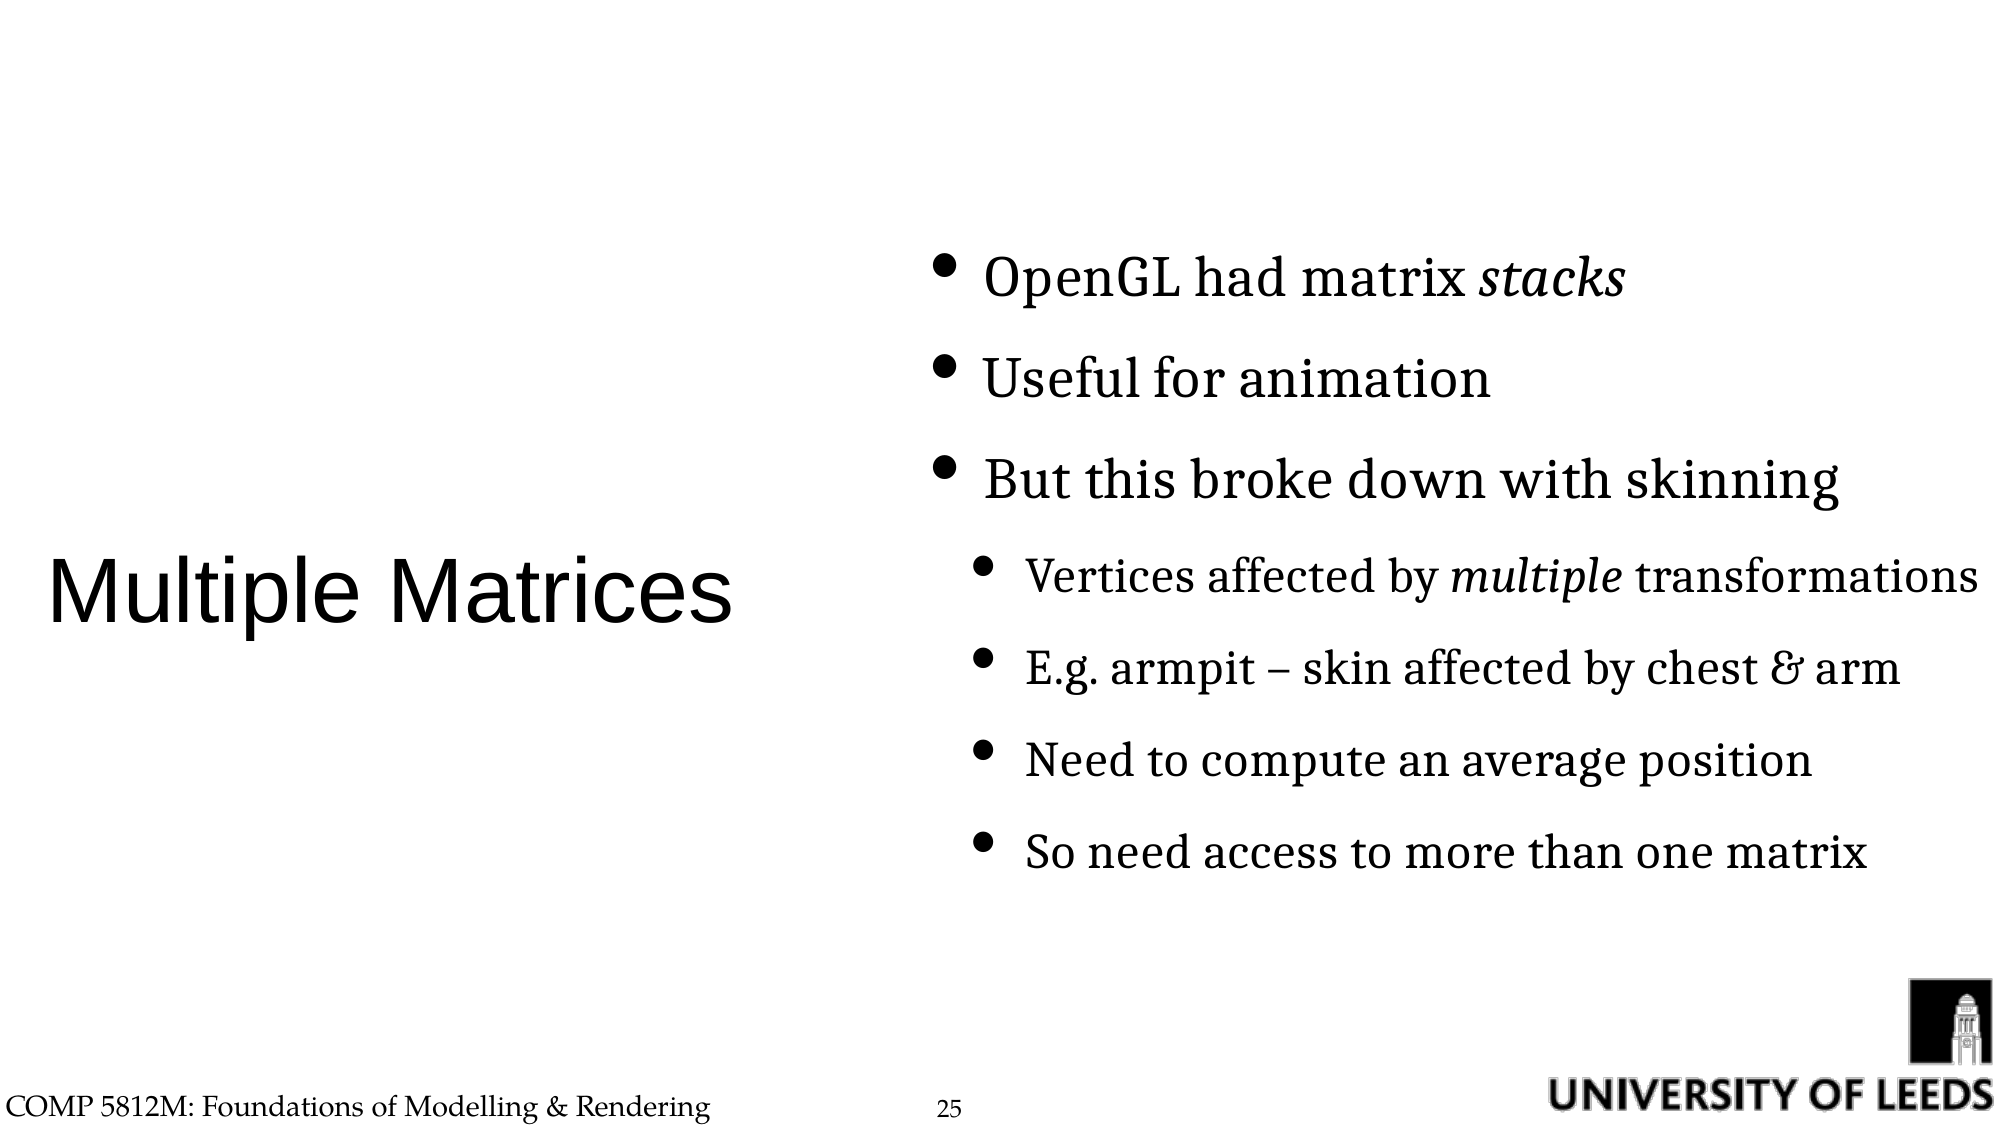

OpenGL had matrix stacks
Useful for animation
But this broke down with skinning
Vertices affected by multiple transformations
E.g. armpit – skin affected by chest & arm
Need to compute an average position
So need access to more than one matrix
# Multiple Matrices